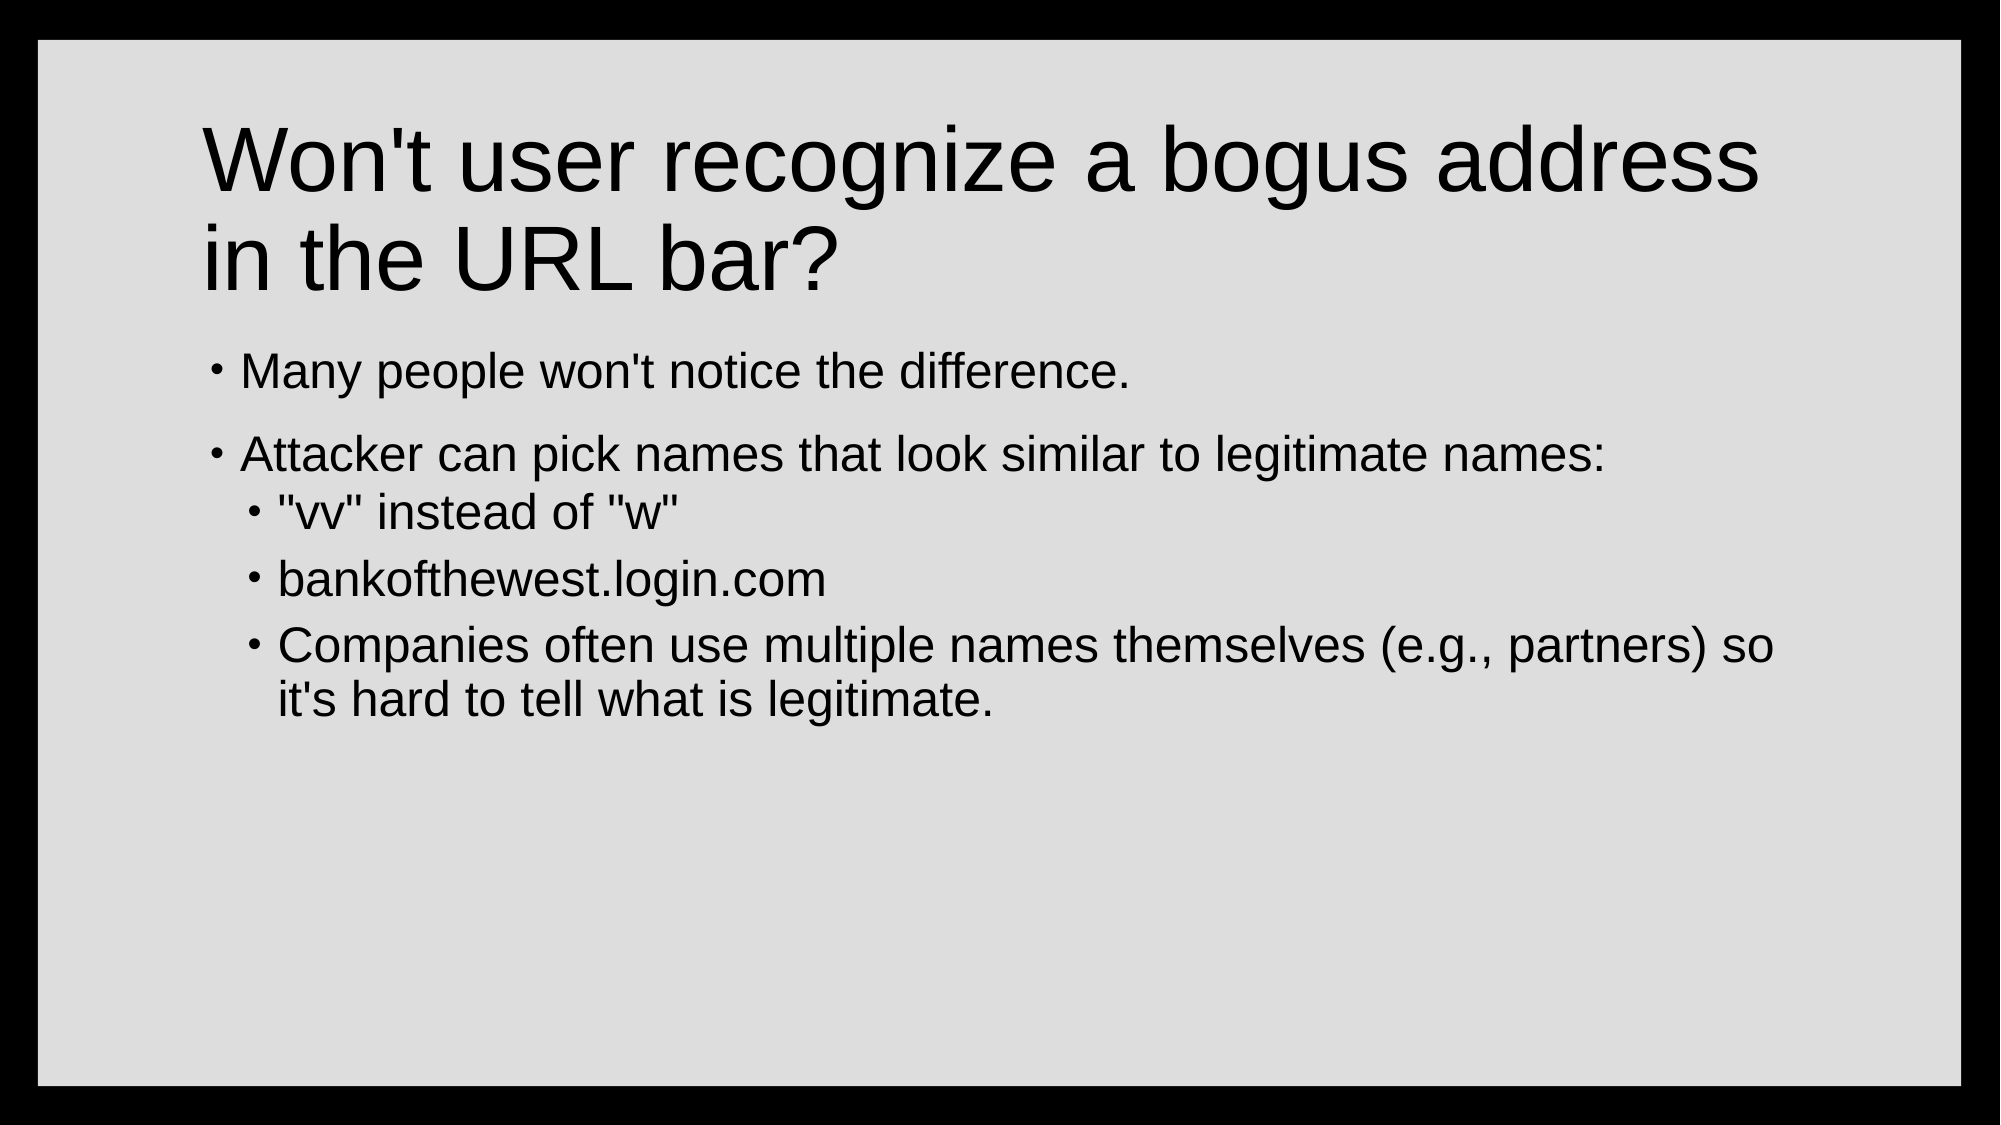

# Won't user recognize a bogus address in the URL bar?
Many people won't notice the difference.
Attacker can pick names that look similar to legitimate names:
"vv" instead of "w"
bankofthewest.login.com
Companies often use multiple names themselves (e.g., partners) so it's hard to tell what is legitimate.